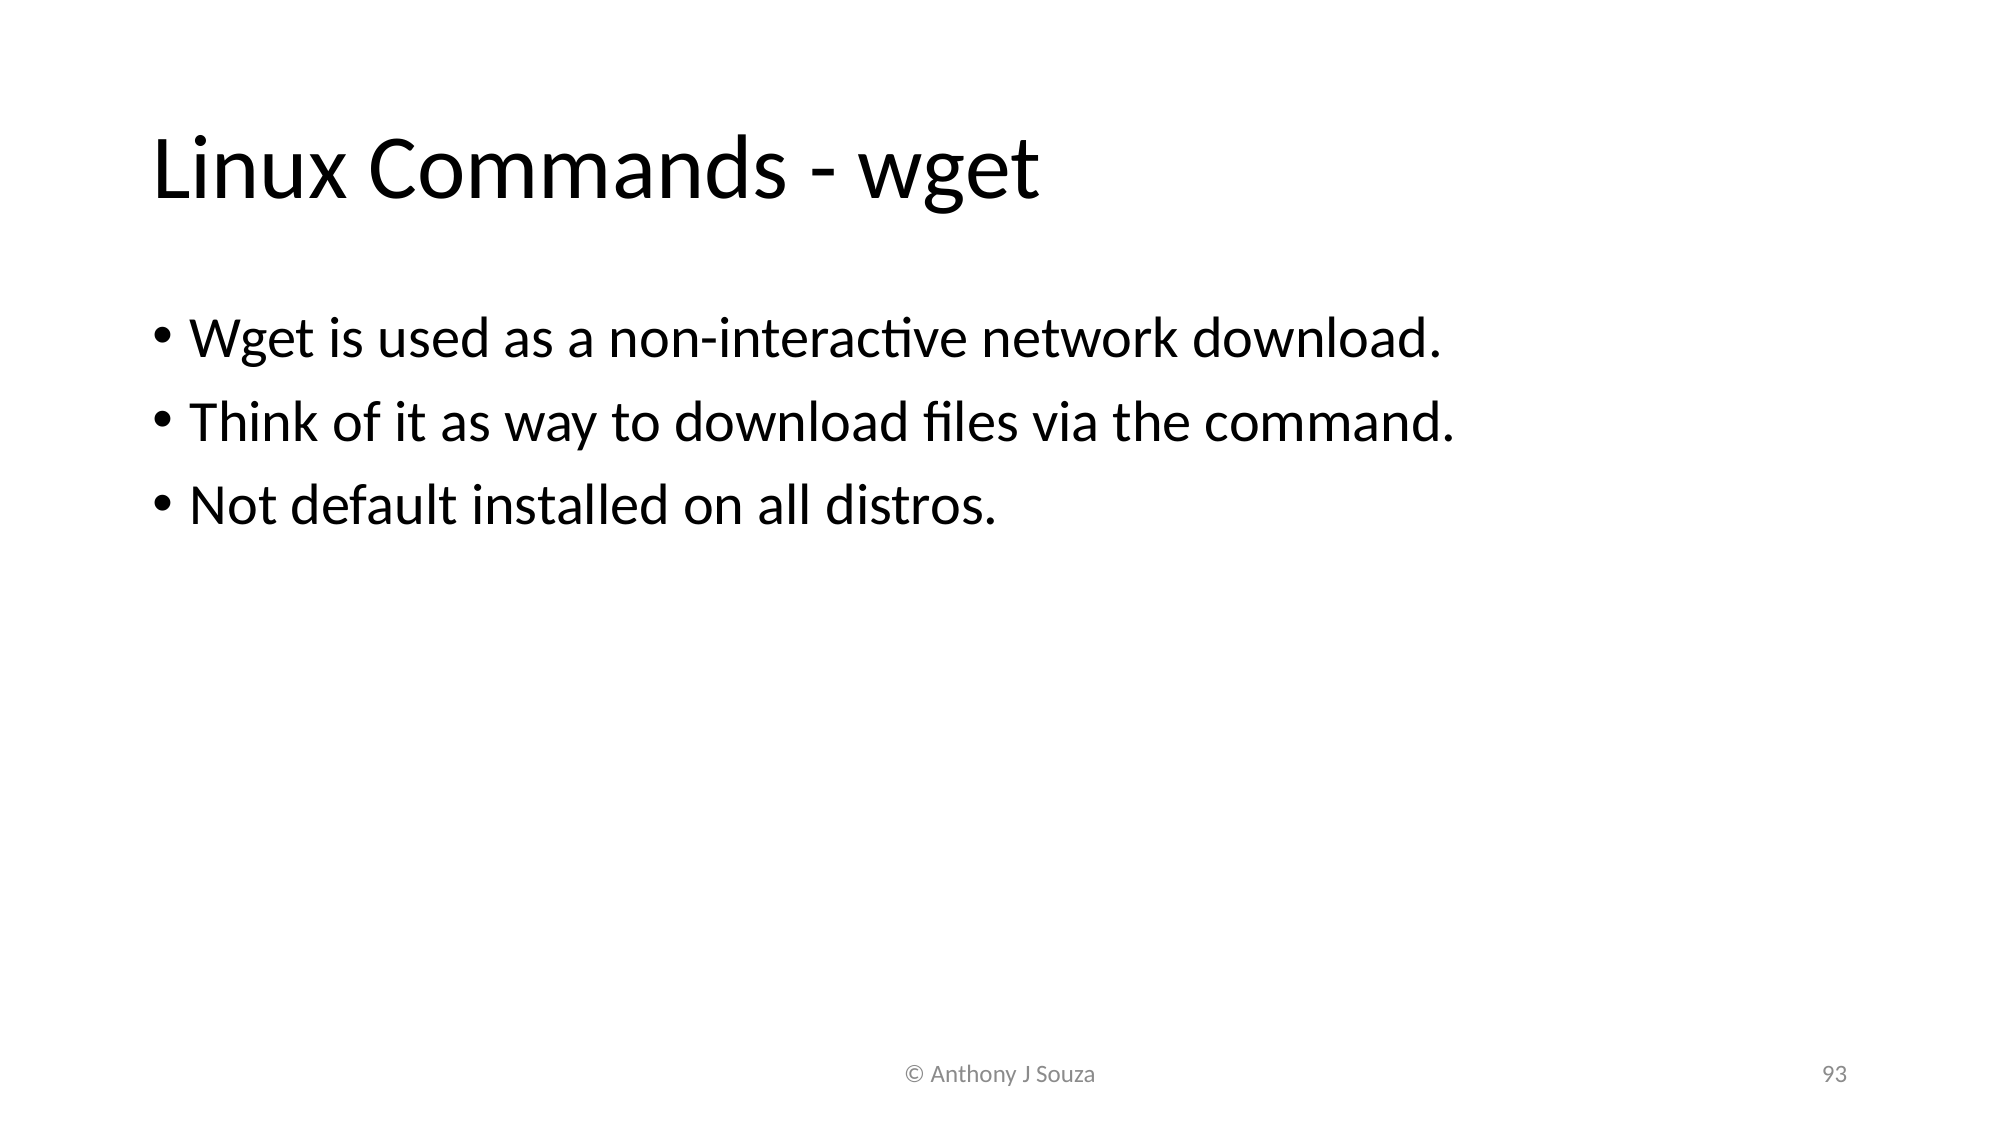

# Linux Commands - wget
Wget is used as a non-interactive network download.
Think of it as way to download files via the command.
Not default installed on all distros.
© Anthony J Souza
93